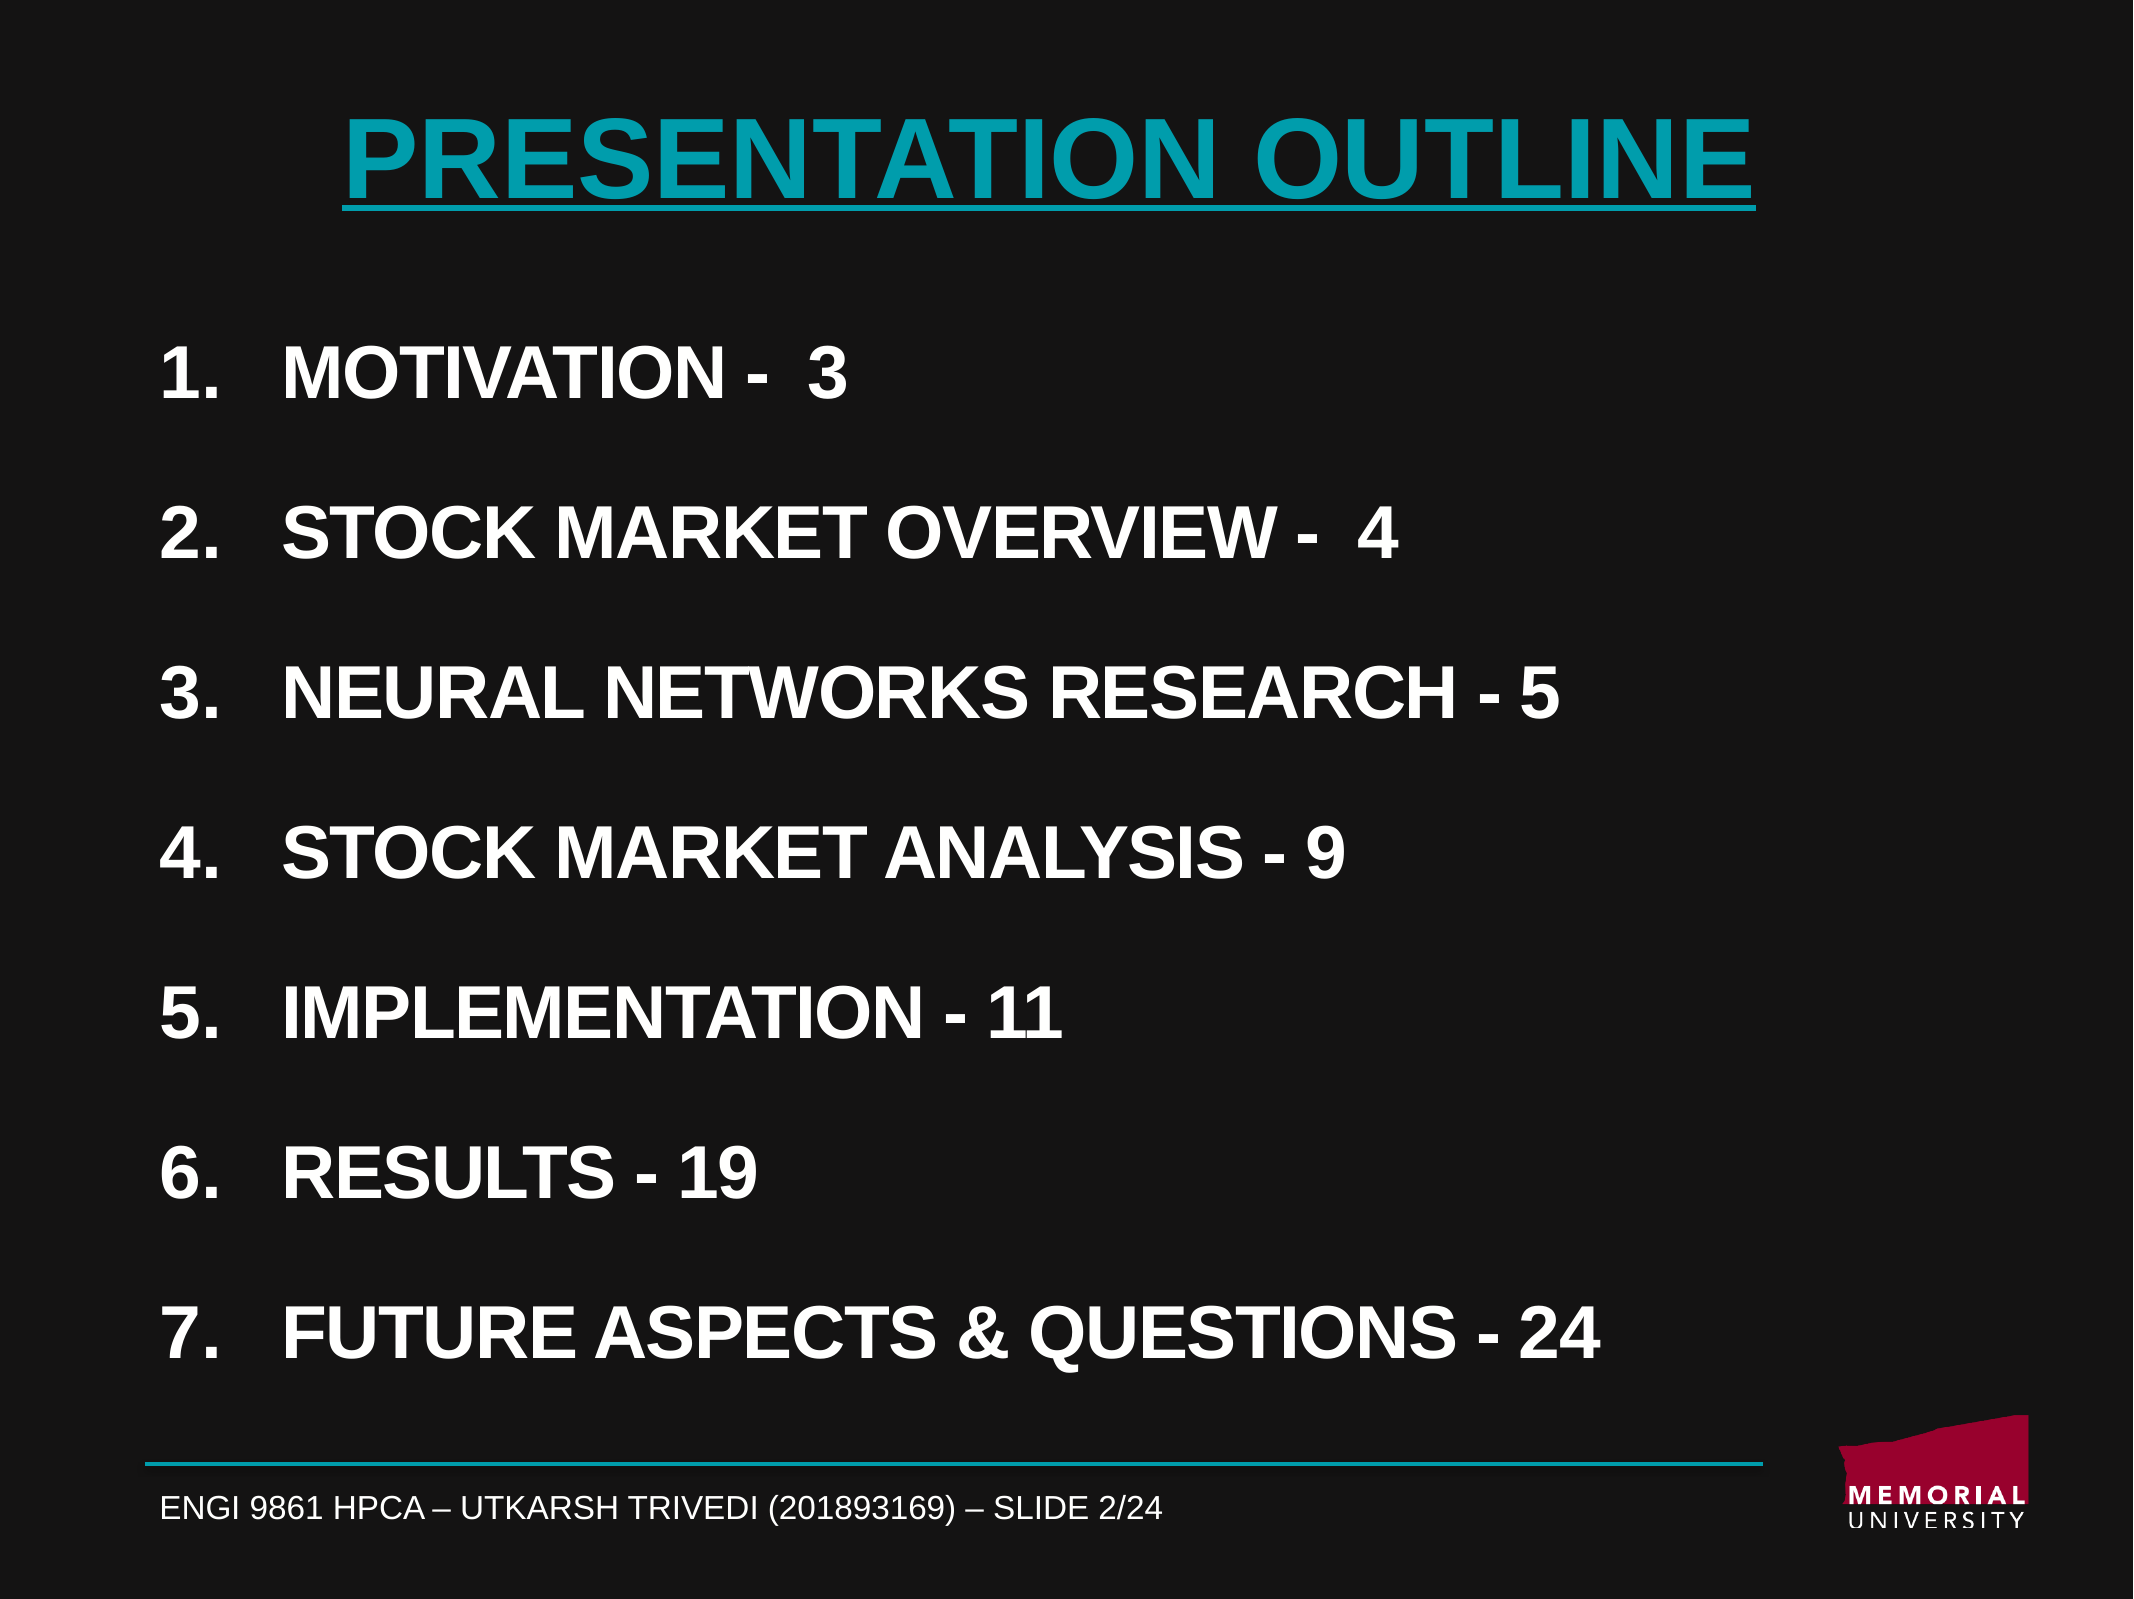

Presentation Outline
MOTIVATION -  3
STOCK MARKET OVERVIEW -  4
NEURAL NETWORKS RESEARCH - 5
STOCK MARKET ANALYSIS - 9
IMPLEMENTATION - 11
RESULTS - 19
FUTURE ASPECTS & QUESTIONS - 24
ENGI 9861 HPCA – UTKARSH TRIVEDI (201893169) – SLIDE 2/24